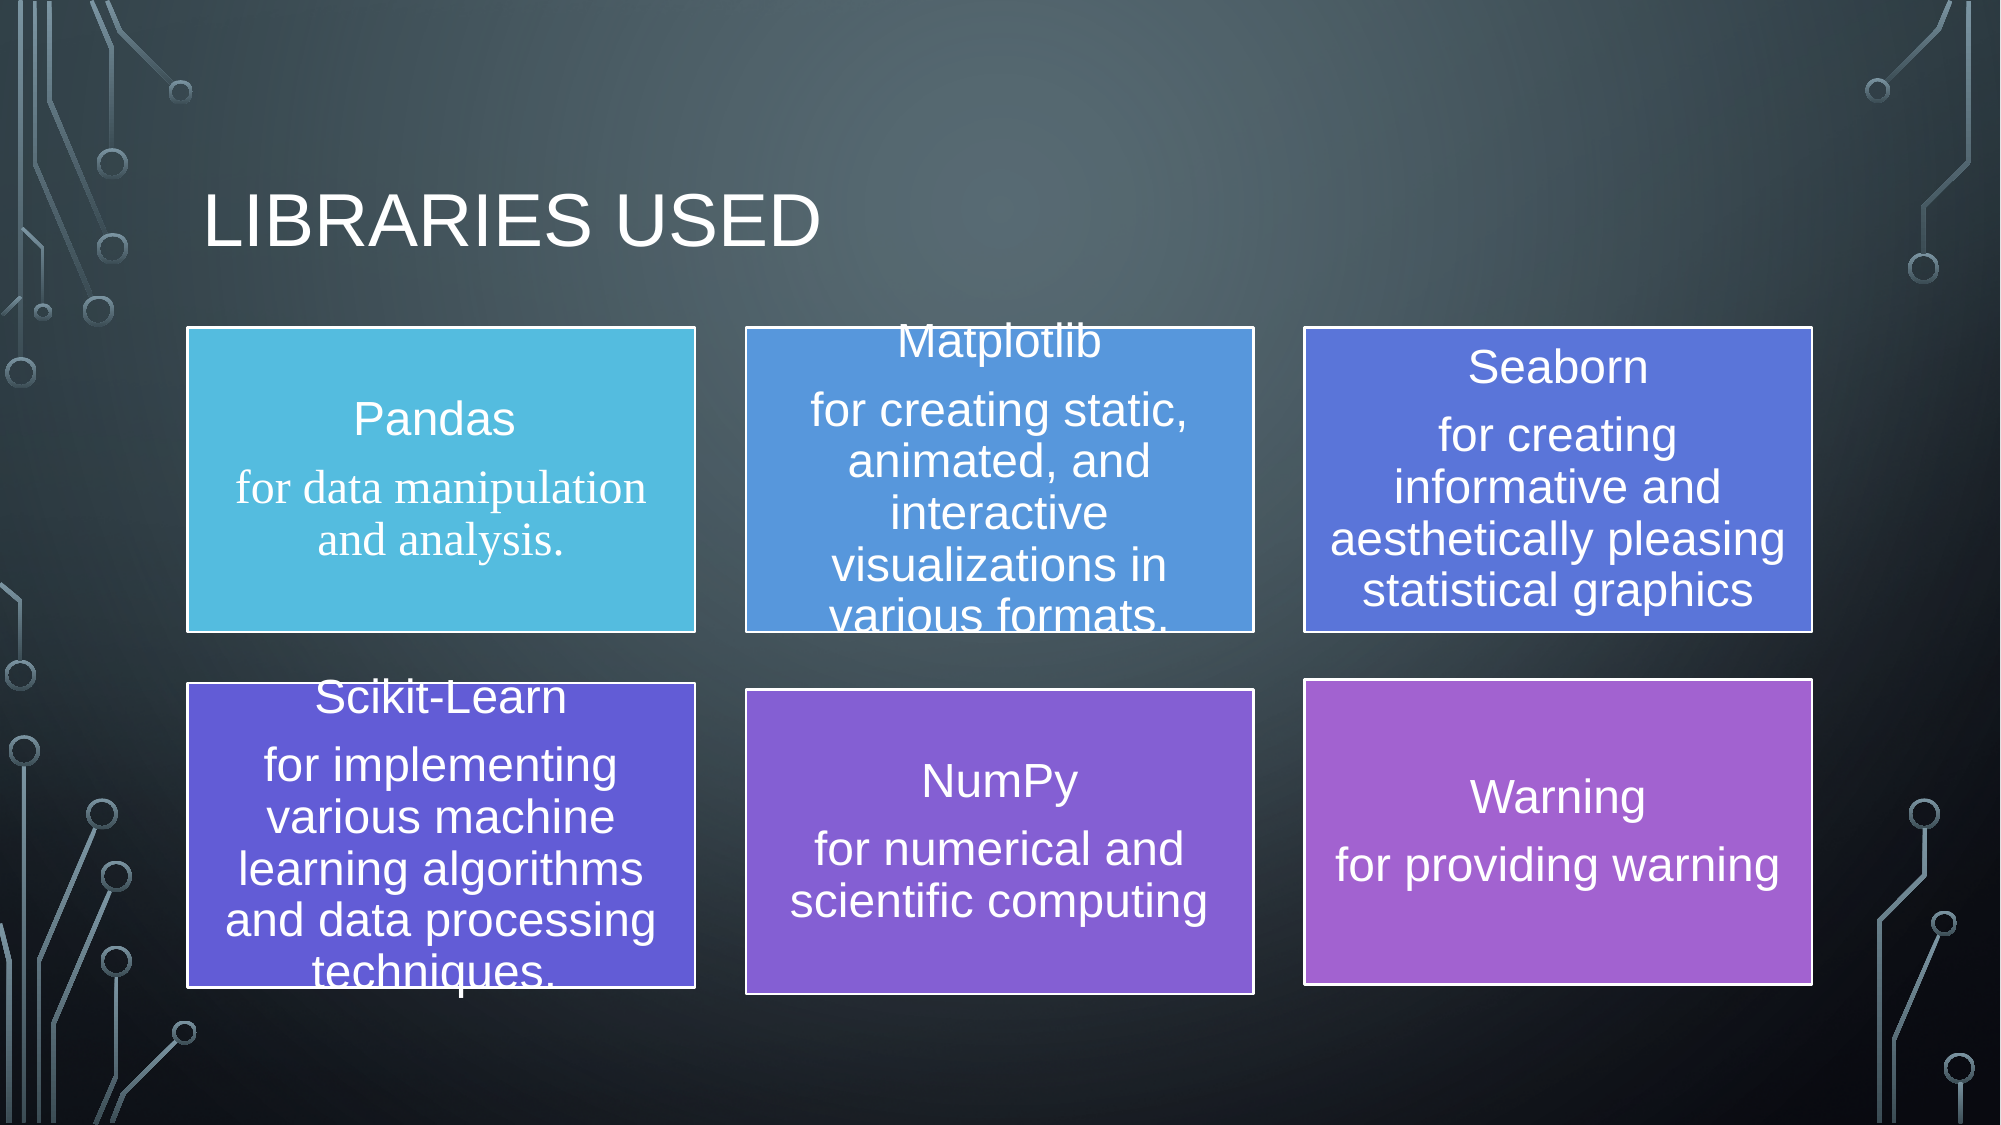

# Libraries Used
Pandas
for data manipulation and analysis.
Matplotlib
for creating static, animated, and interactive visualizations in various formats.
Seaborn
for creating informative and aesthetically pleasing statistical graphics
Scikit-Learn
for implementing various machine learning algorithms and data processing techniques.
NumPy
for numerical and scientific computing
Warning
for providing warning